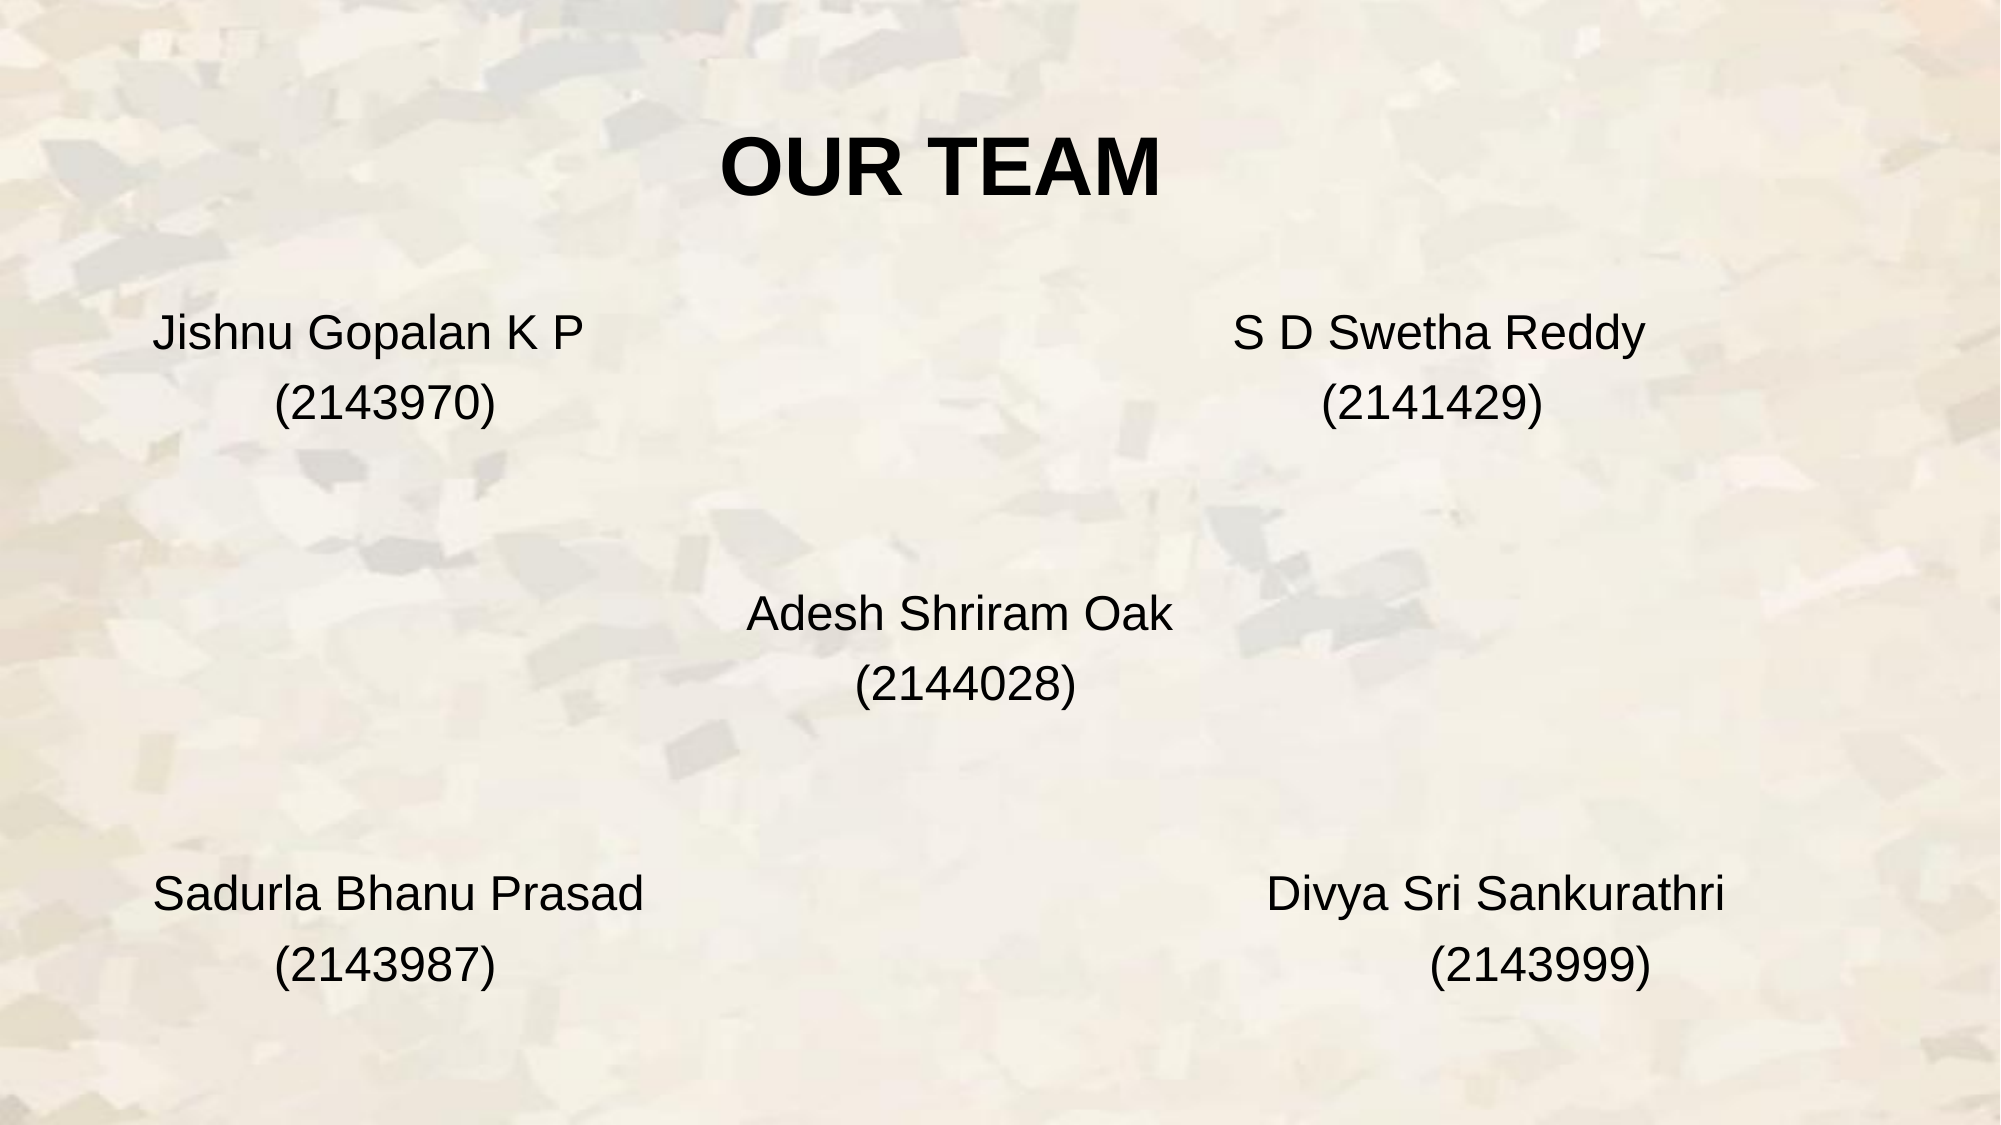

# OUR TEAM
Jishnu Gopalan K P                                                S D Swetha Reddy
         (2143970)                                                             (2141429)

                                            Adesh Shriram Oak
                                                    (2144028)

Sadurla Bhanu Prasad                                              Divya Sri Sankurathri
         (2143987)                                                                     (2143999)